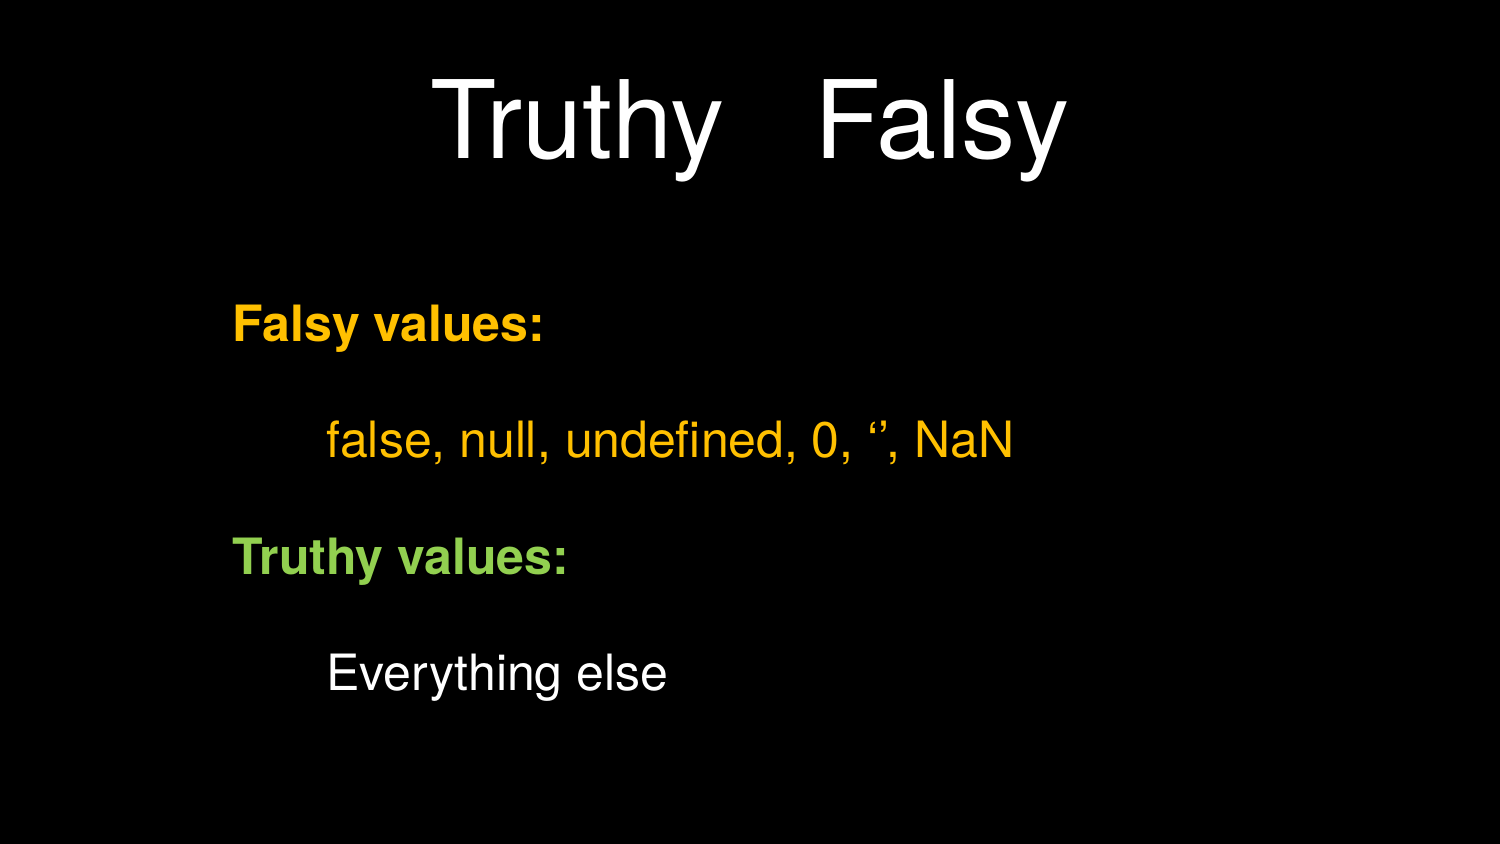

# Truthy   Falsy
Falsy values:
false, null, undefined, 0, ‘’, NaN
Truthy values:
Everything else